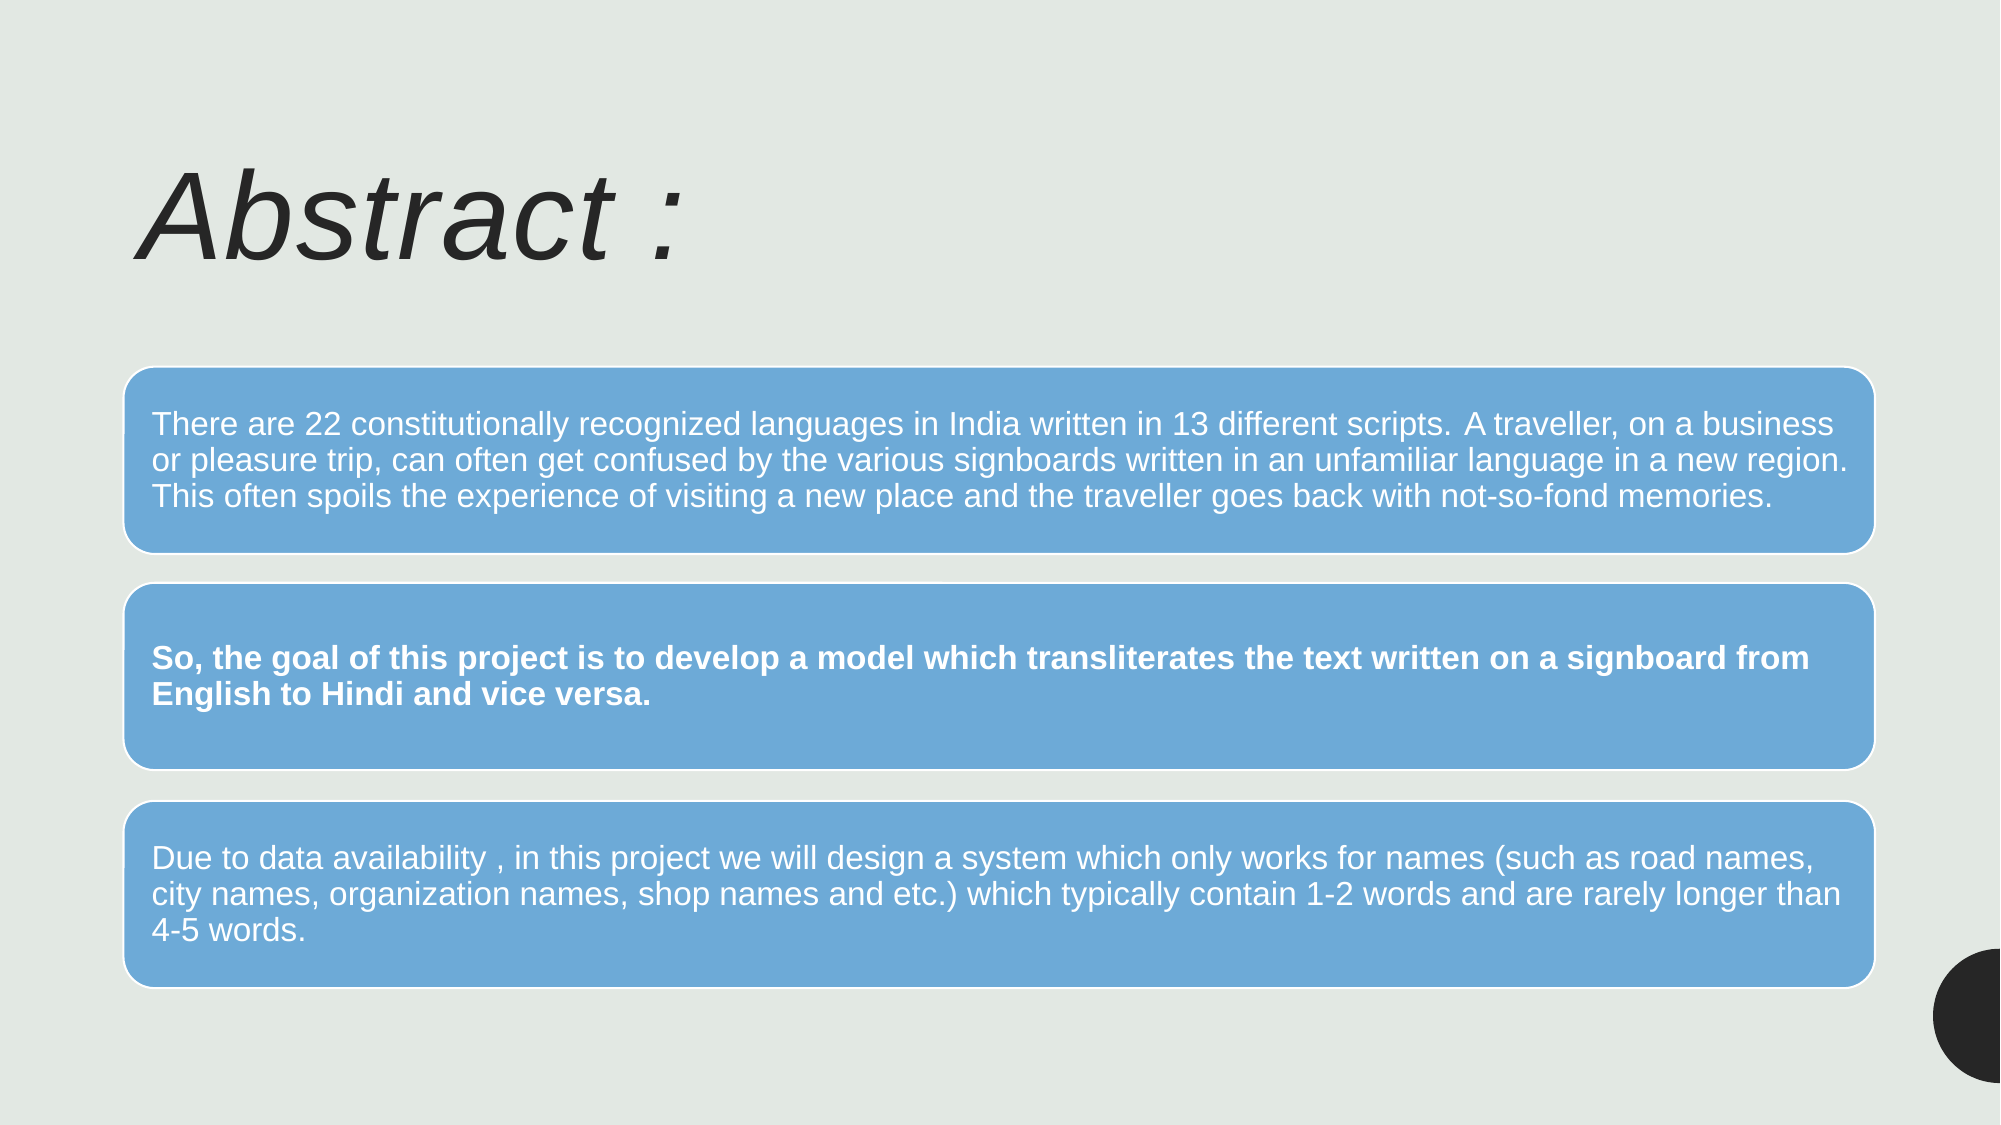

# Abstract :
There are 22 constitutionally recognized languages in India written in 13 different scripts. A traveller, on a business or pleasure trip, can often get confused by the various signboards written in an unfamiliar language in a new region. This often spoils the experience of visiting a new place and the traveller goes back with not-so-fond memories.
So, the goal of this project is to develop a model which transliterates the text written on a signboard from English to Hindi and vice versa.
Due to data availability , in this project we will design a system which only works for names (such as road names, city names, organization names, shop names and etc.) which typically contain 1-2 words and are rarely longer than 4-5 words.